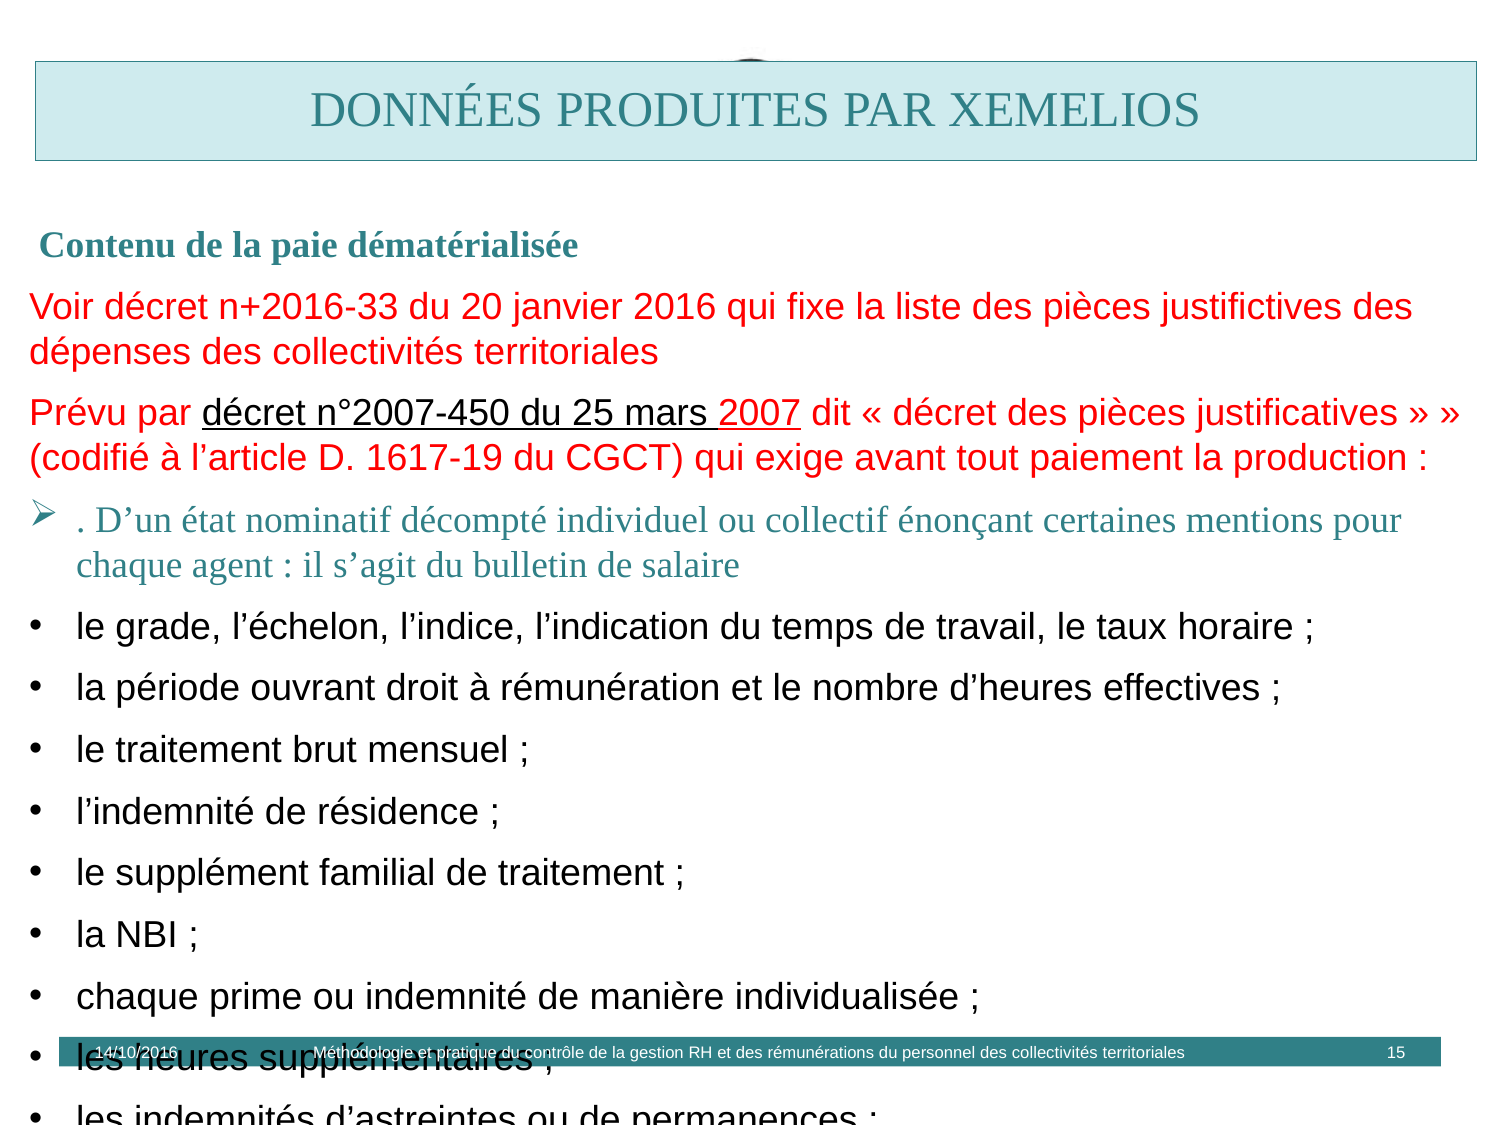

Données produites par xemelios
 Contenu de la paie dématérialisée
Voir décret n+2016-33 du 20 janvier 2016 qui fixe la liste des pièces justifictives des dépenses des collectivités territoriales
Prévu par décret n°2007-450 du 25 mars 2007 dit « décret des pièces justificatives » » (codifié à l’article D. 1617-19 du CGCT) qui exige avant tout paiement la production :
. D’un état nominatif décompté individuel ou collectif énonçant certaines mentions pour chaque agent : il s’agit du bulletin de salaire
le grade, l’échelon, l’indice, l’indication du temps de travail, le taux horaire ;
la période ouvrant droit à rémunération et le nombre d’heures effectives ;
le traitement brut mensuel ;
l’indemnité de résidence ;
le supplément familial de traitement ;
la NBI ;
chaque prime ou indemnité de manière individualisée ;
les heures supplémentaires ;
les indemnités d’astreintes ou de permanences ;

14/10/2016
Méthodologie et pratique du contrôle de la gestion RH et des rémunérations du personnel des collectivités territoriales
15